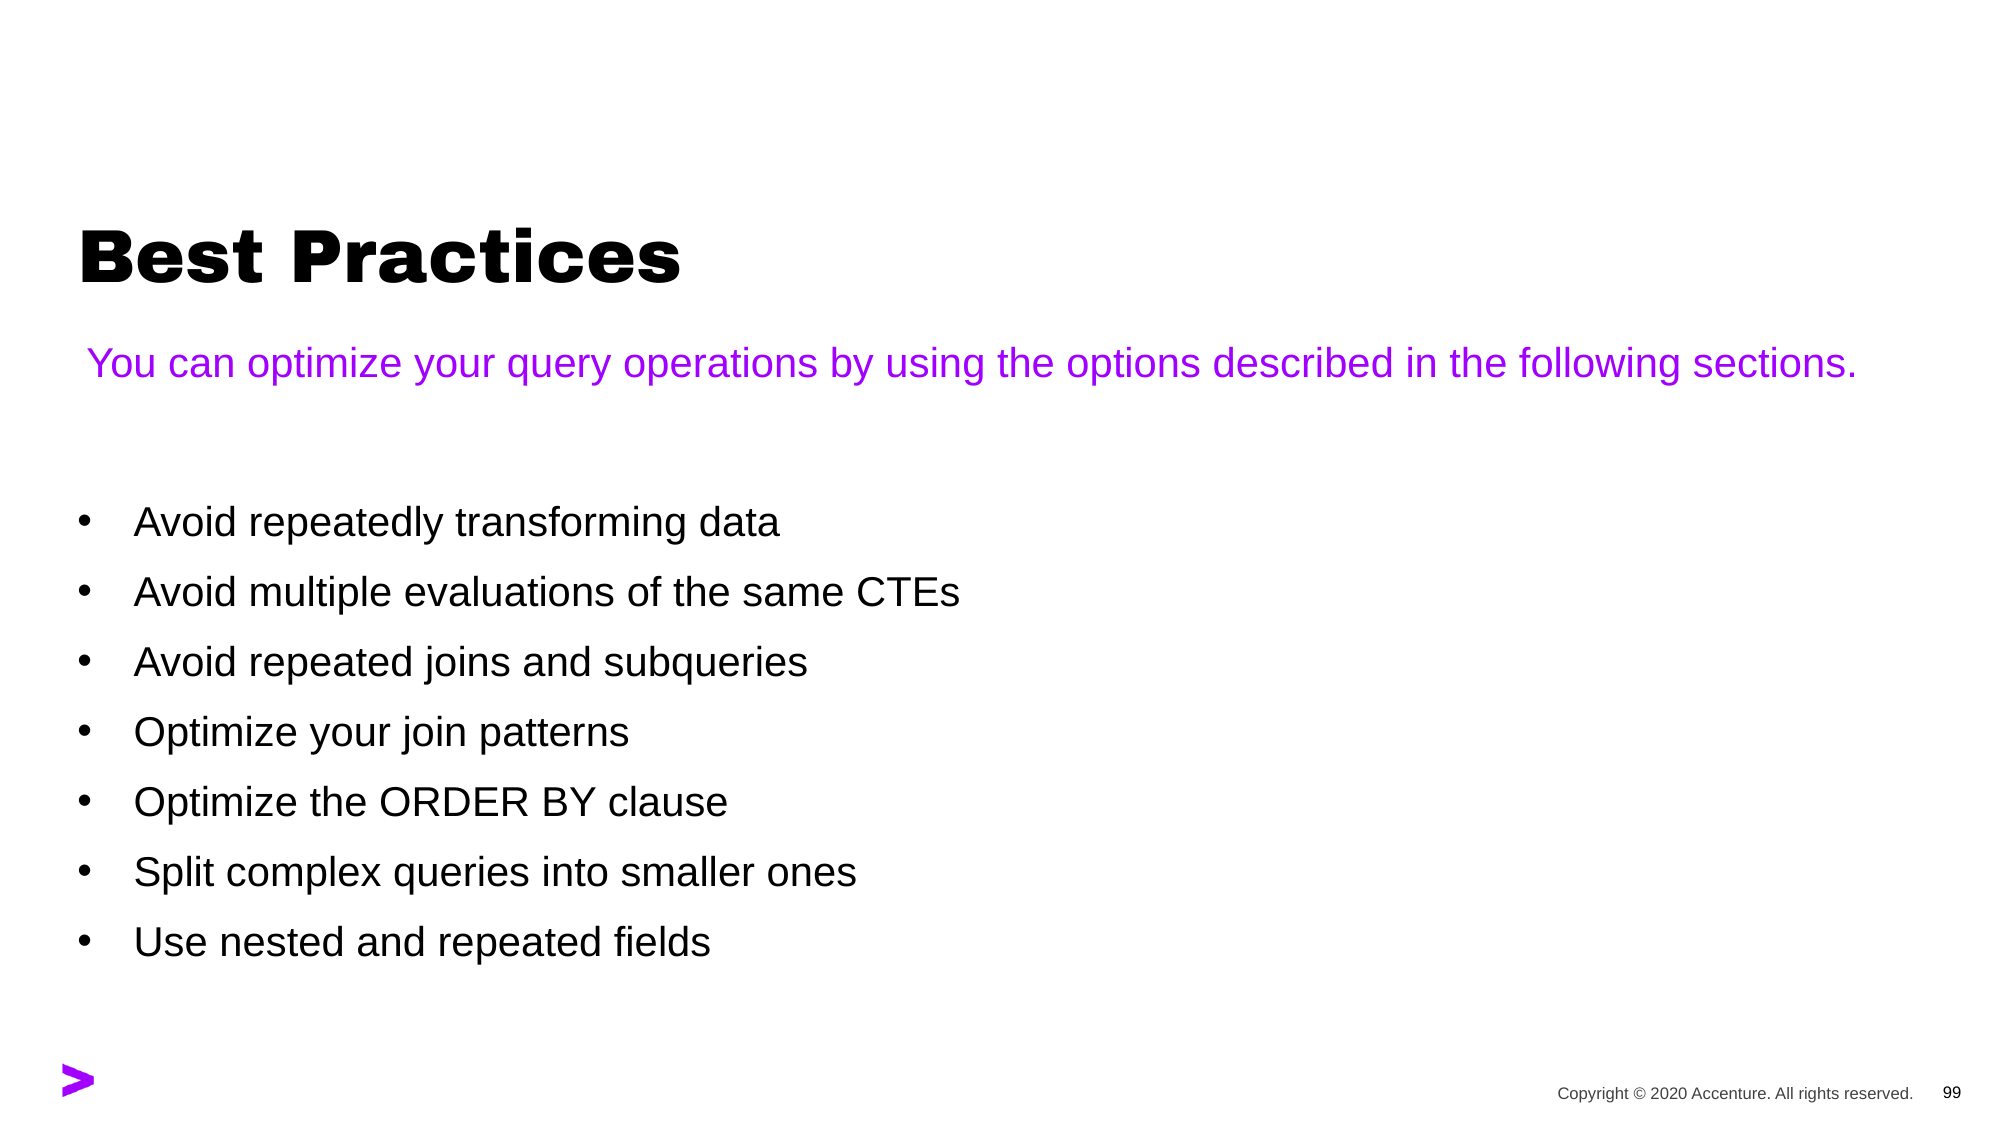

# Best Practices
You can optimize your query operations by using the options described in the following sections.
Avoid repeatedly transforming data
Avoid multiple evaluations of the same CTEs
Avoid repeated joins and subqueries
Optimize your join patterns
Optimize the ORDER BY clause
Split complex queries into smaller ones
Use nested and repeated fields
99